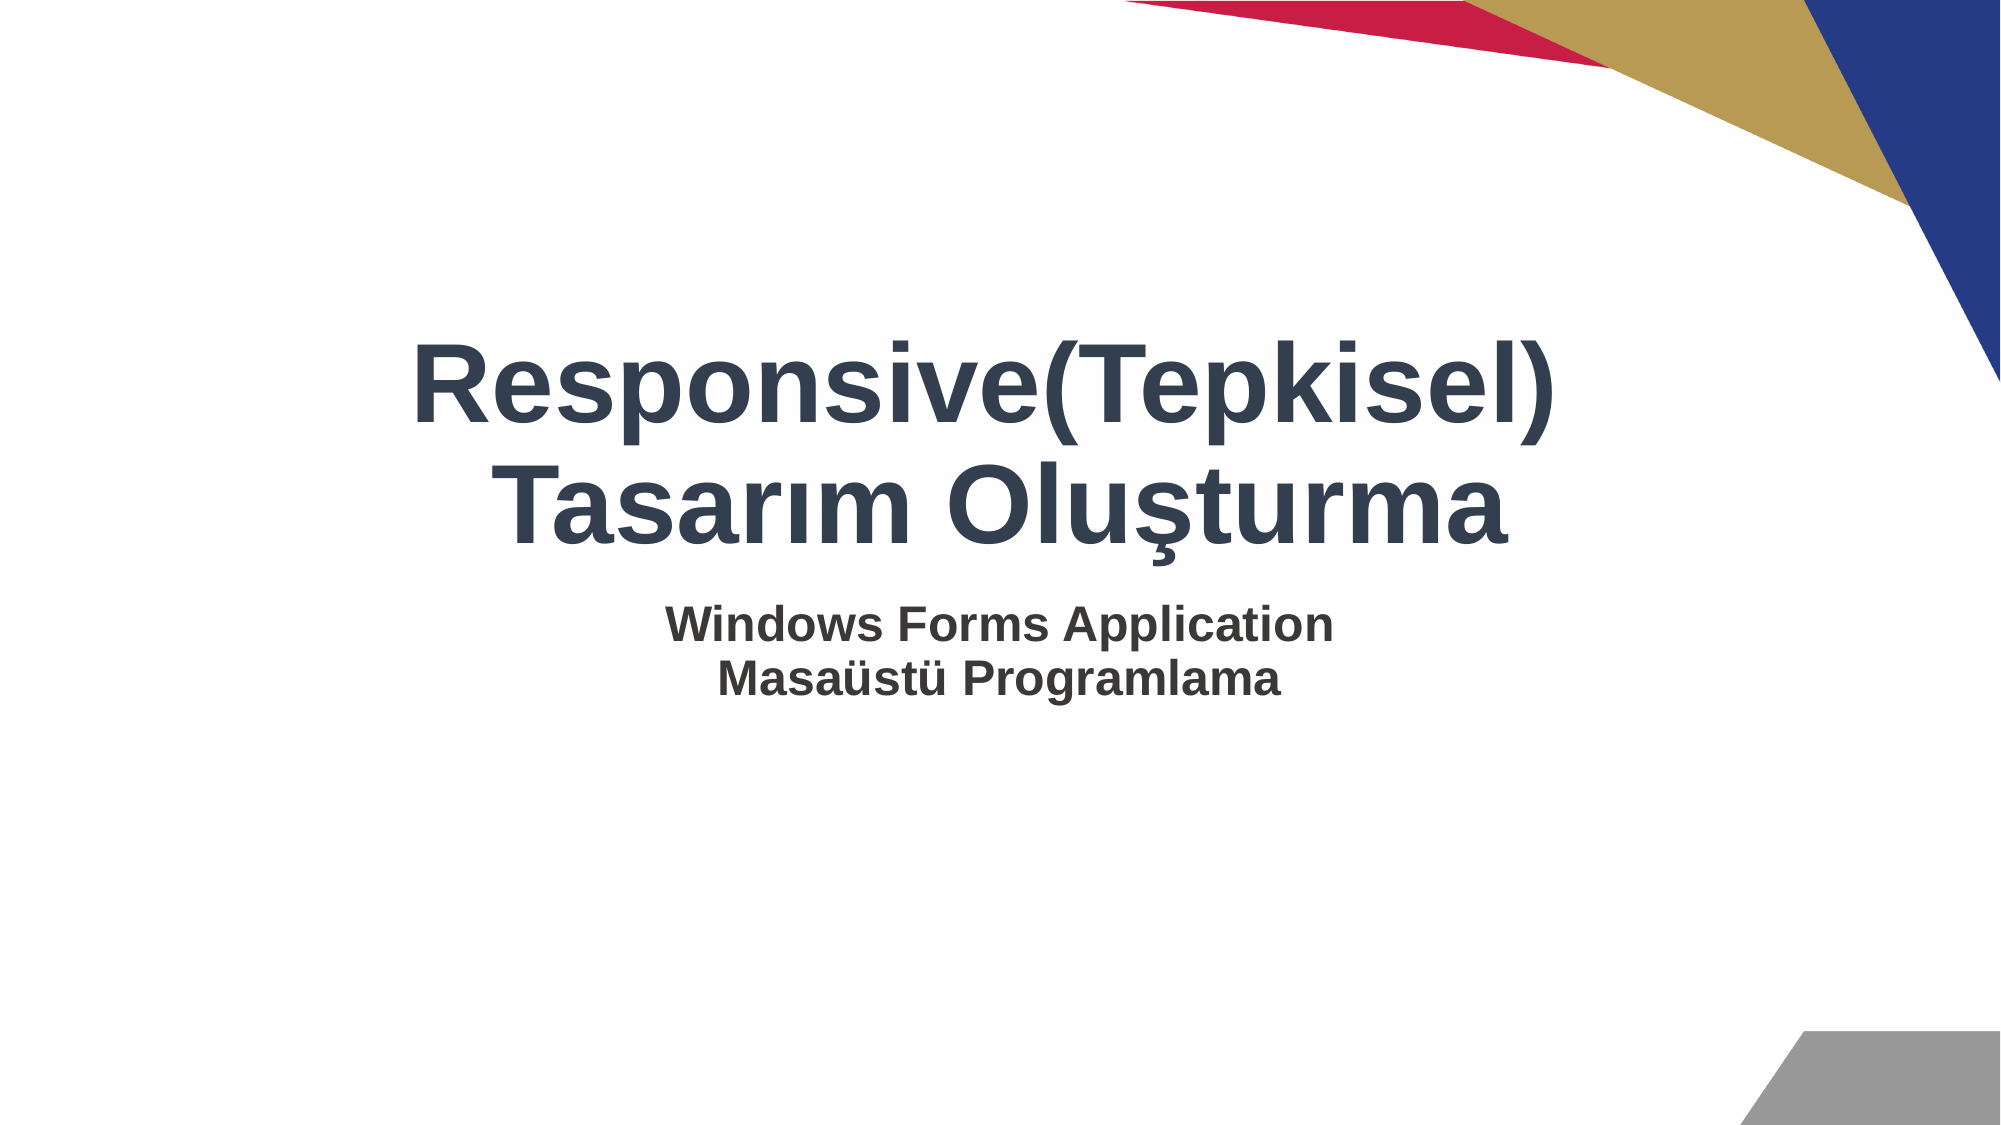

# Responsive(Tepkisel) Tasarım Oluşturma
Windows Forms Application
Masaüstü Programlama